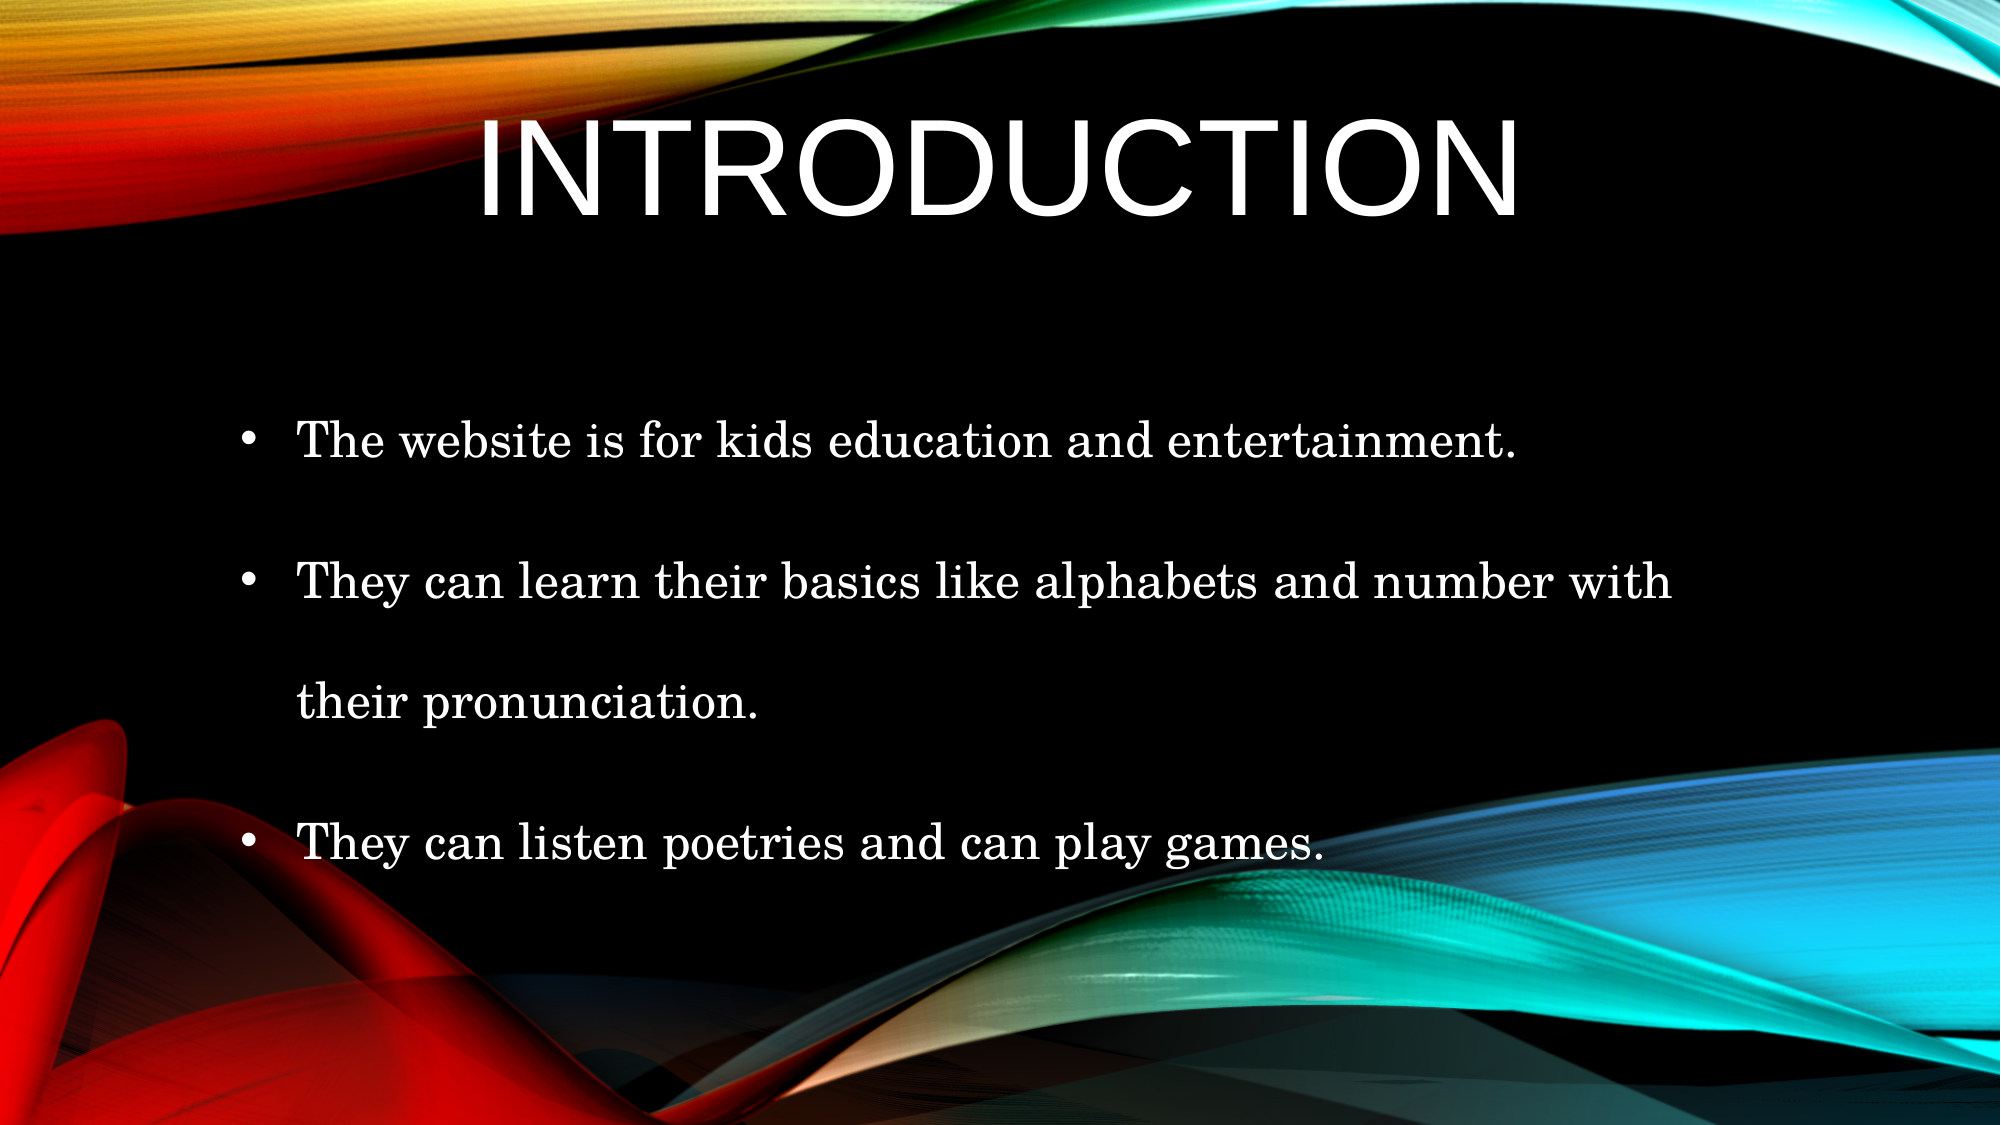

# introduction
The website is for kids education and entertainment.
They can learn their basics like alphabets and number with their pronunciation.
They can listen poetries and can play games.